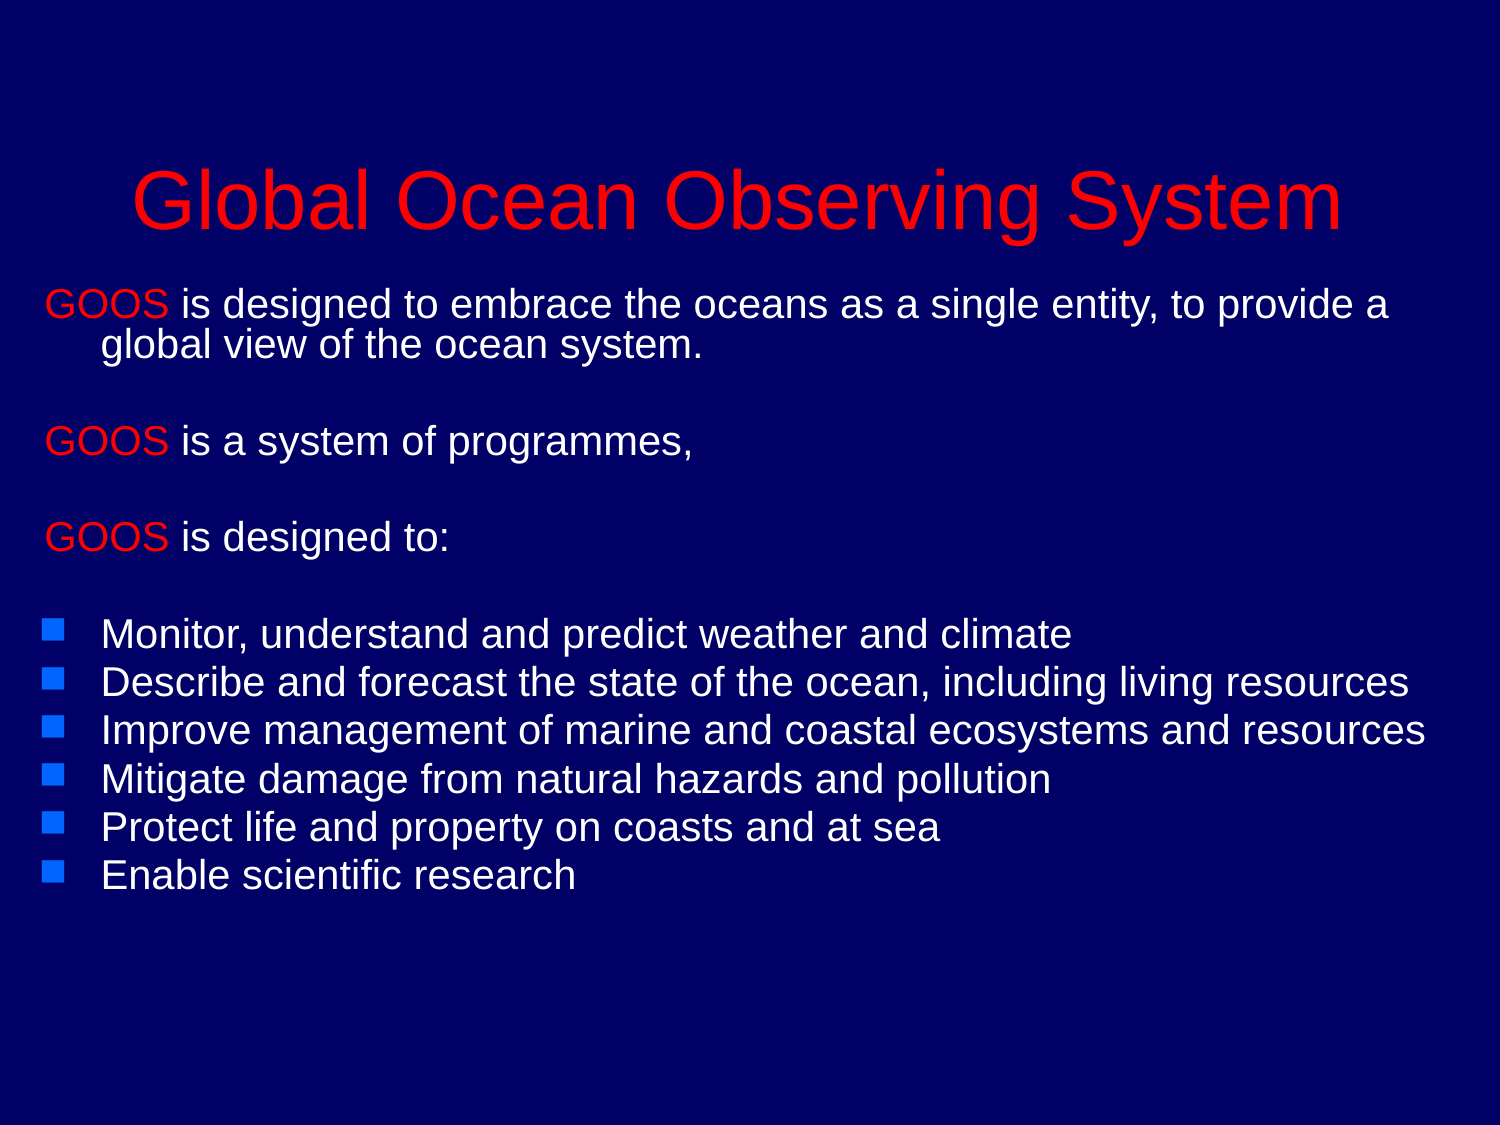

# Global Ocean Observing System
GOOS is designed to embrace the oceans as a single entity, to provide a global view of the ocean system.

GOOS is a system of programmes,

GOOS is designed to:

Monitor, understand and predict weather and climate
Describe and forecast the state of the ocean, including living resources
Improve management of marine and coastal ecosystems and resources
Mitigate damage from natural hazards and pollution
Protect life and property on coasts and at sea
Enable scientific research